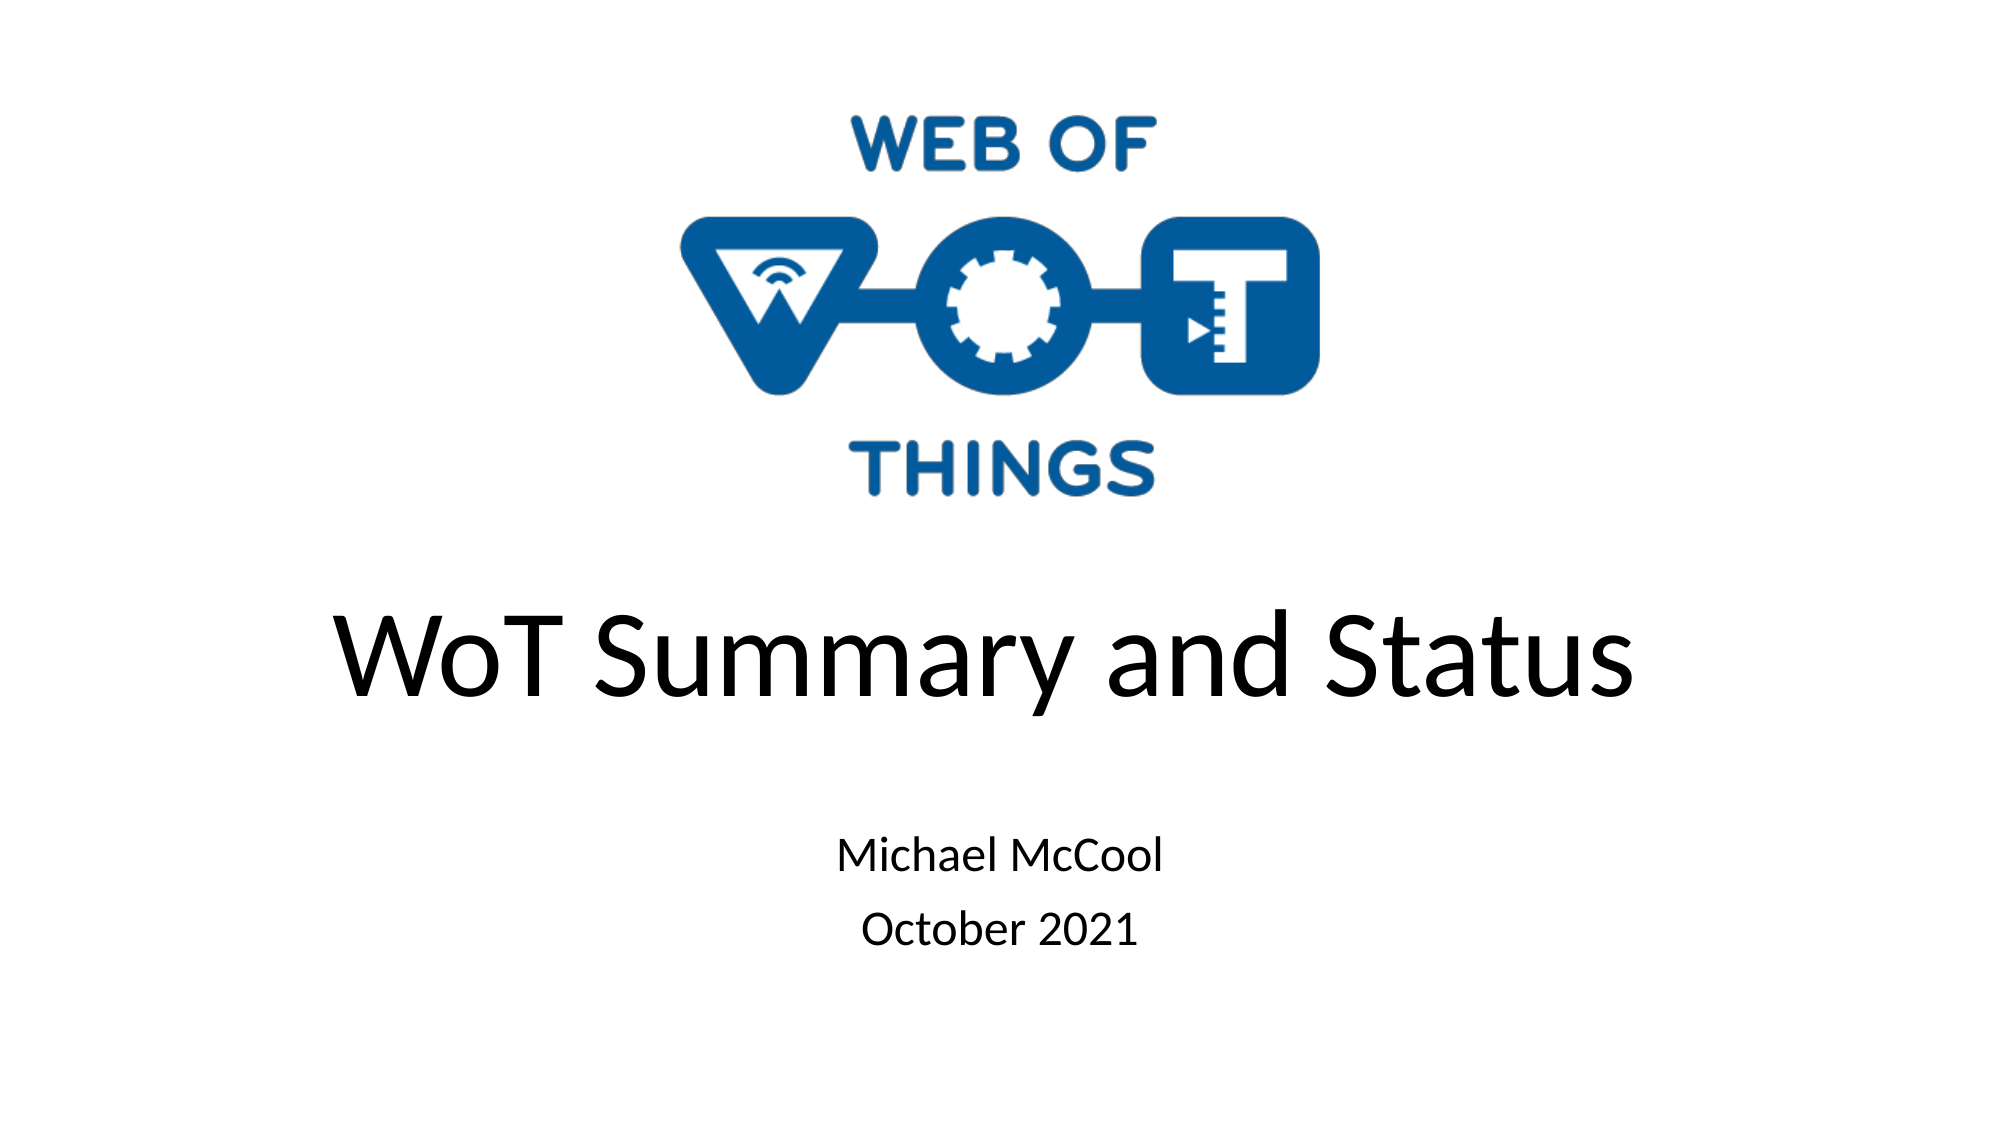

# WoT Summary and Status
Michael McCool
October 2021